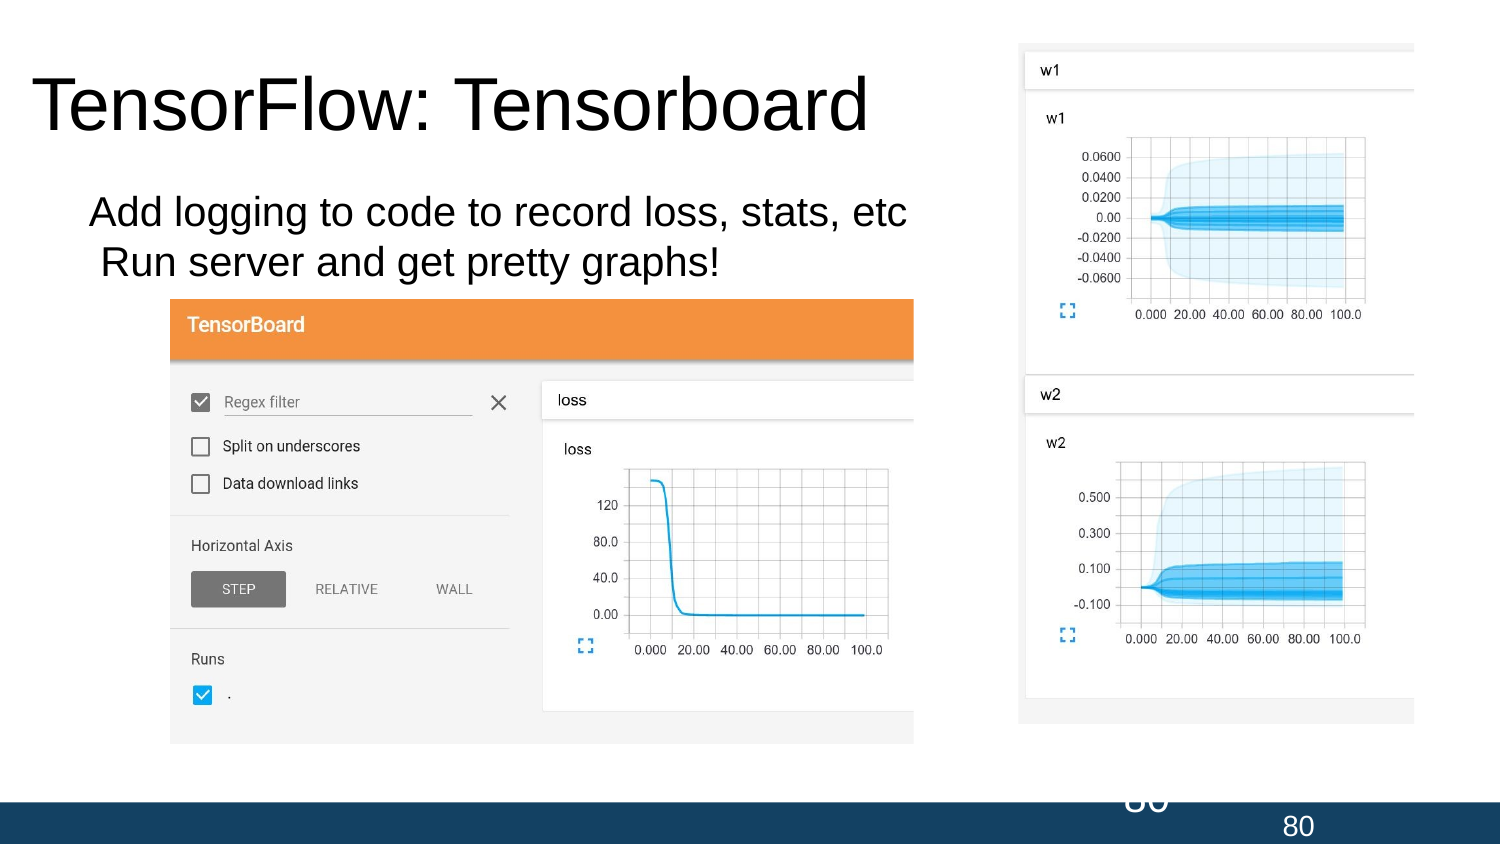

TensorFlow: Tensorboard
Add logging to code to record loss, stats, etc  Run server and get pretty graphs!

80